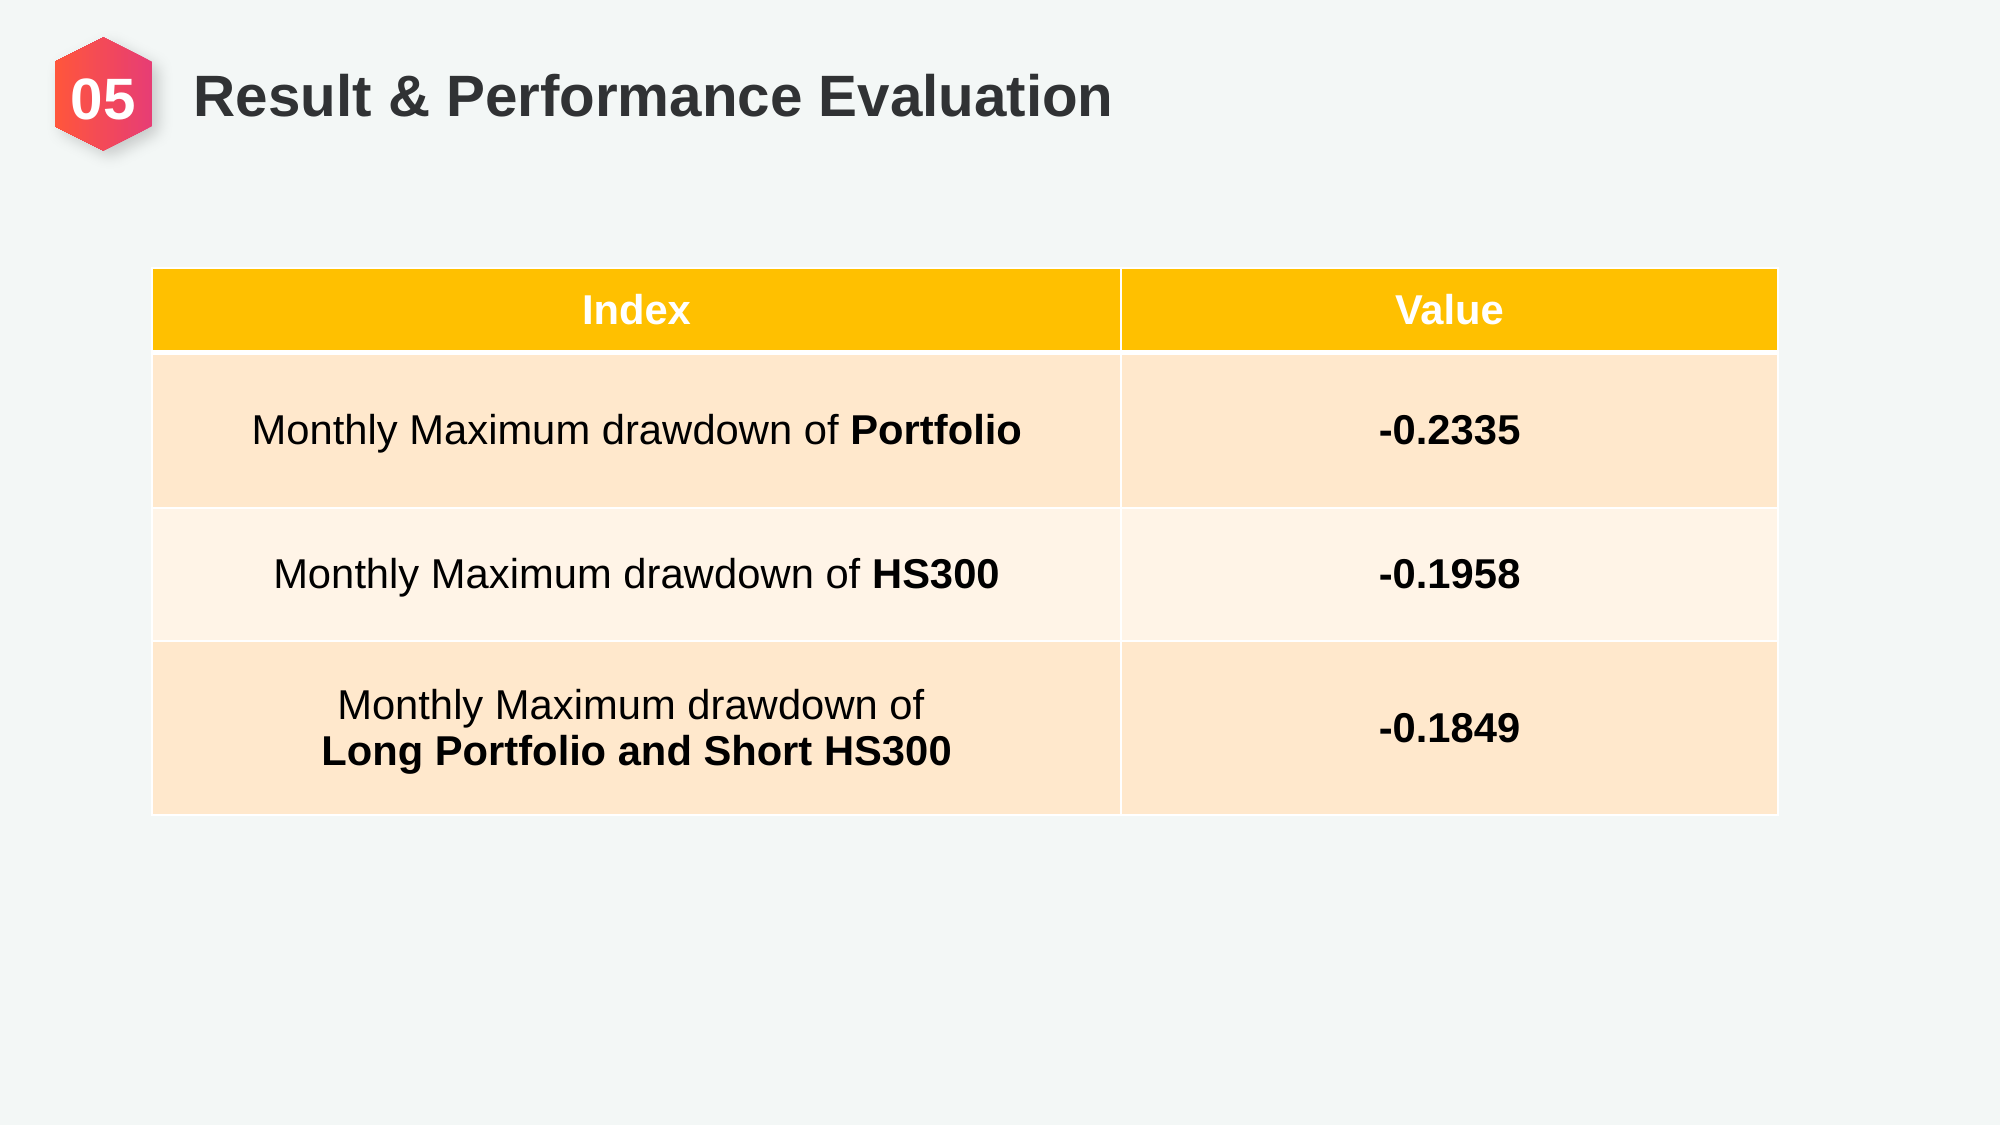

Result & Performance Evaluation
05
| Index | Value |
| --- | --- |
| Monthly Maximum drawdown of Portfolio | -0.2335 |
| Monthly Maximum drawdown of HS300 | -0.1958 |
| Monthly Maximum drawdown of Long Portfolio and Short HS300 | -0.1849 |